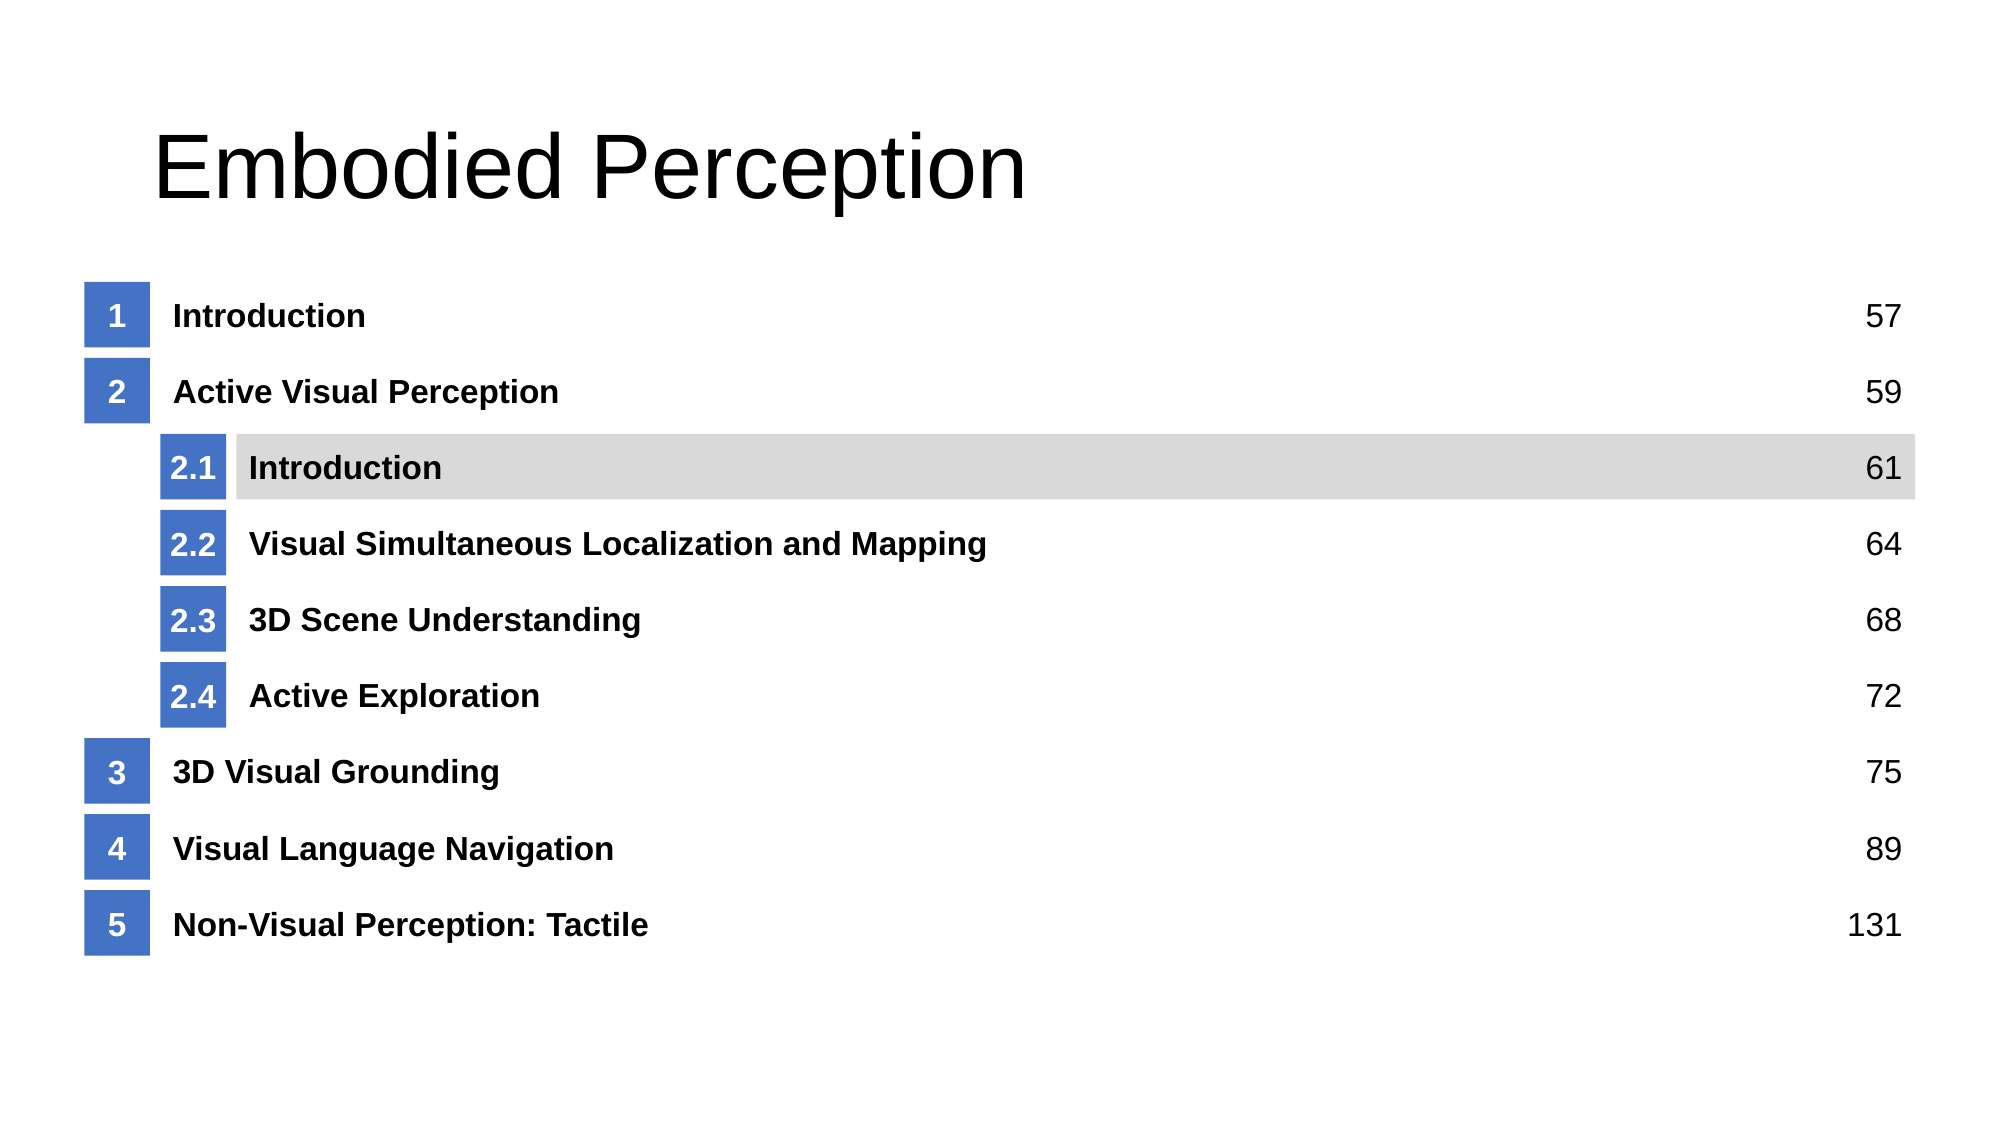

# Embodied Perception
1
Introduction
57
2
Active Visual Perception
59
2.1

Introduction
61
2.2
Visual Simultaneous Localization and Mapping
64
2.3
3D Scene Understanding
68
2.4
Active Exploration
72
3
3D Visual Grounding
75
4
Visual Language Navigation
89
5
Non-Visual Perception: Tactile
131